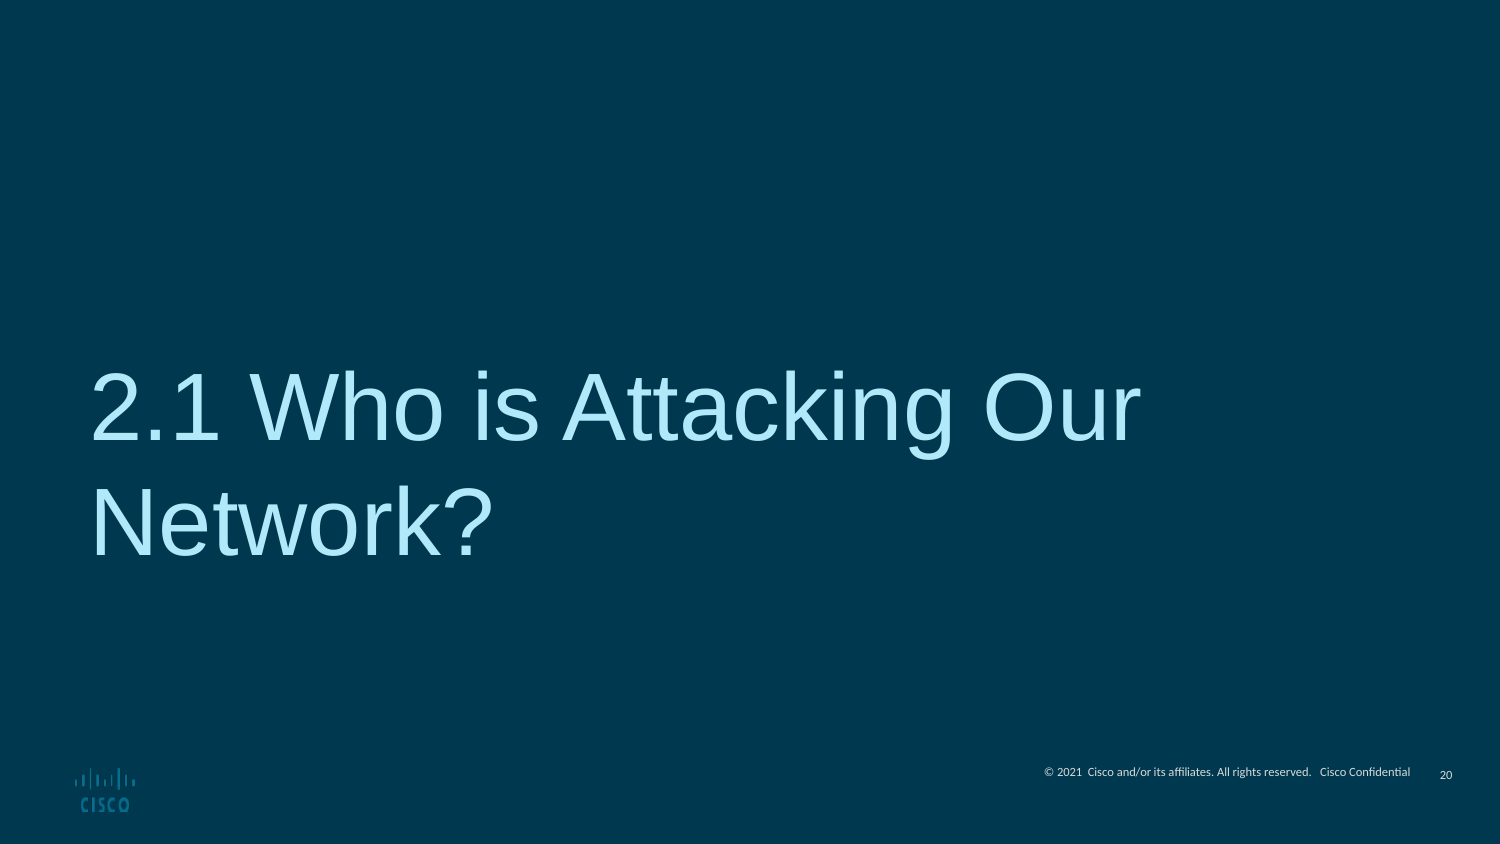

# 2.1 Who is Attacking Our Network?
20